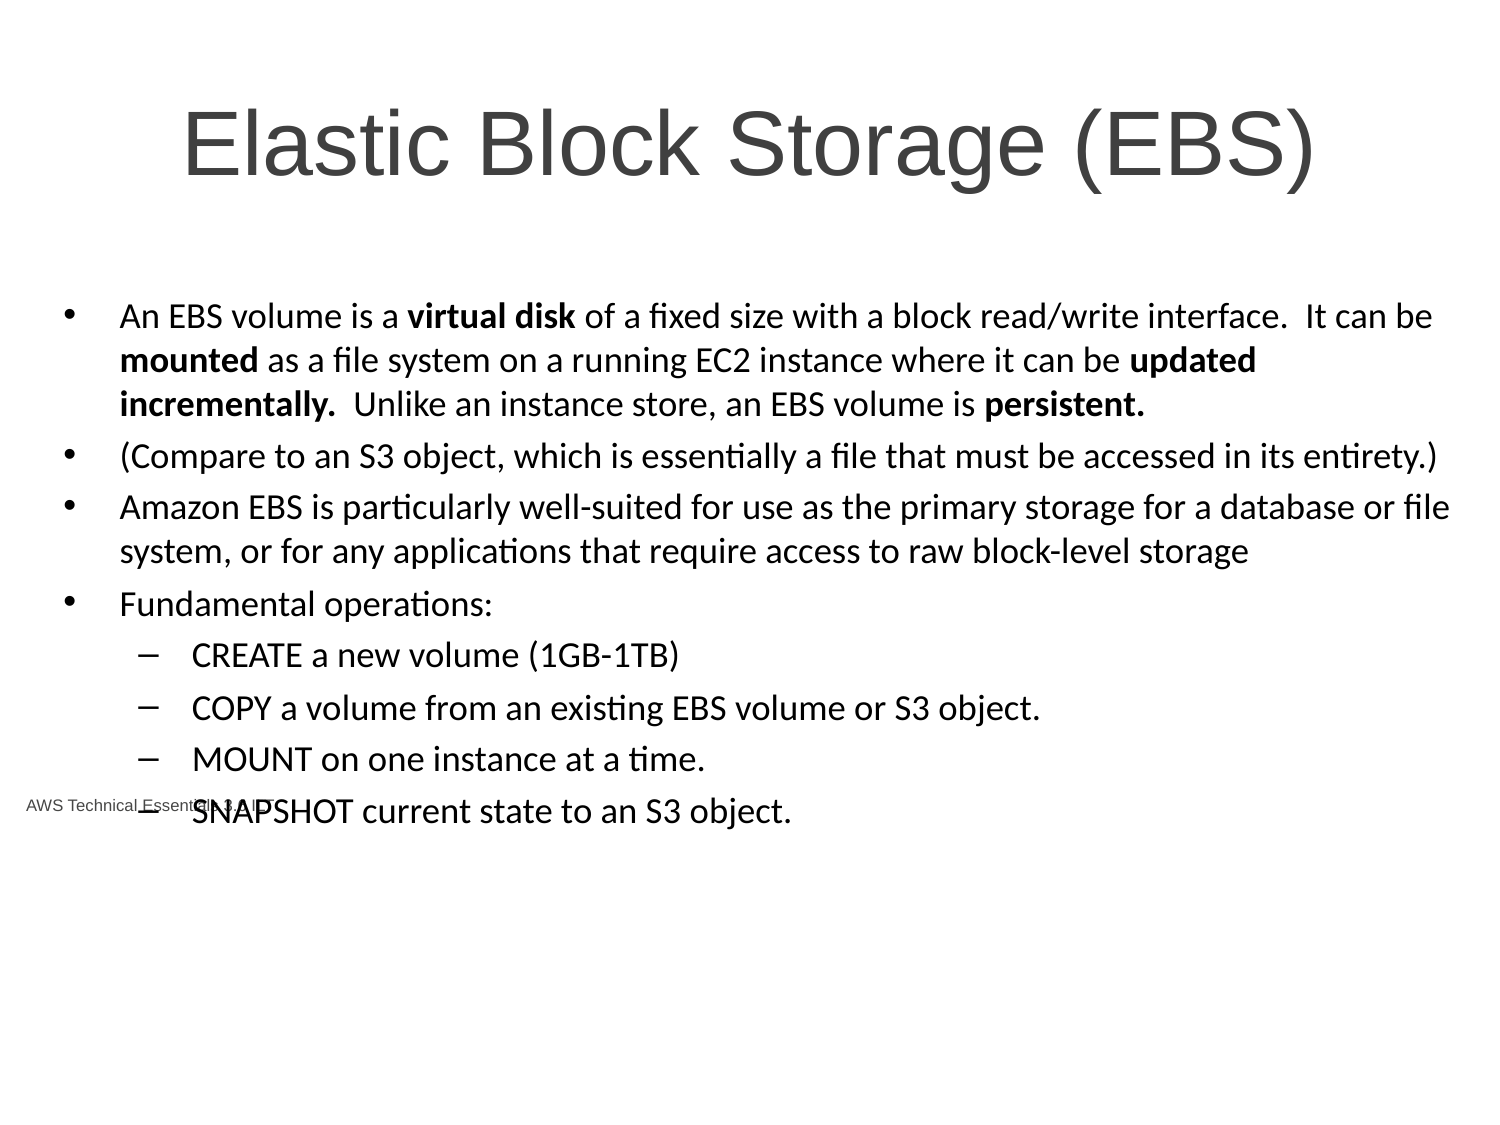

# Elastic Block Storage (EBS)
An EBS volume is a virtual disk of a fixed size with a block read/write interface.  It can be mounted as a file system on a running EC2 instance where it can be updated incrementally.  Unlike an instance store, an EBS volume is persistent.
(Compare to an S3 object, which is essentially a file that must be accessed in its entirety.)
Amazon EBS is particularly well-suited for use as the primary storage for a database or file system, or for any applications that require access to raw block-level storage
Fundamental operations:
CREATE a new volume (1GB-1TB)
COPY a volume from an existing EBS volume or S3 object.
MOUNT on one instance at a time.
SNAPSHOT current state to an S3 object.

AWS Technical Essentials 3.6 ILT